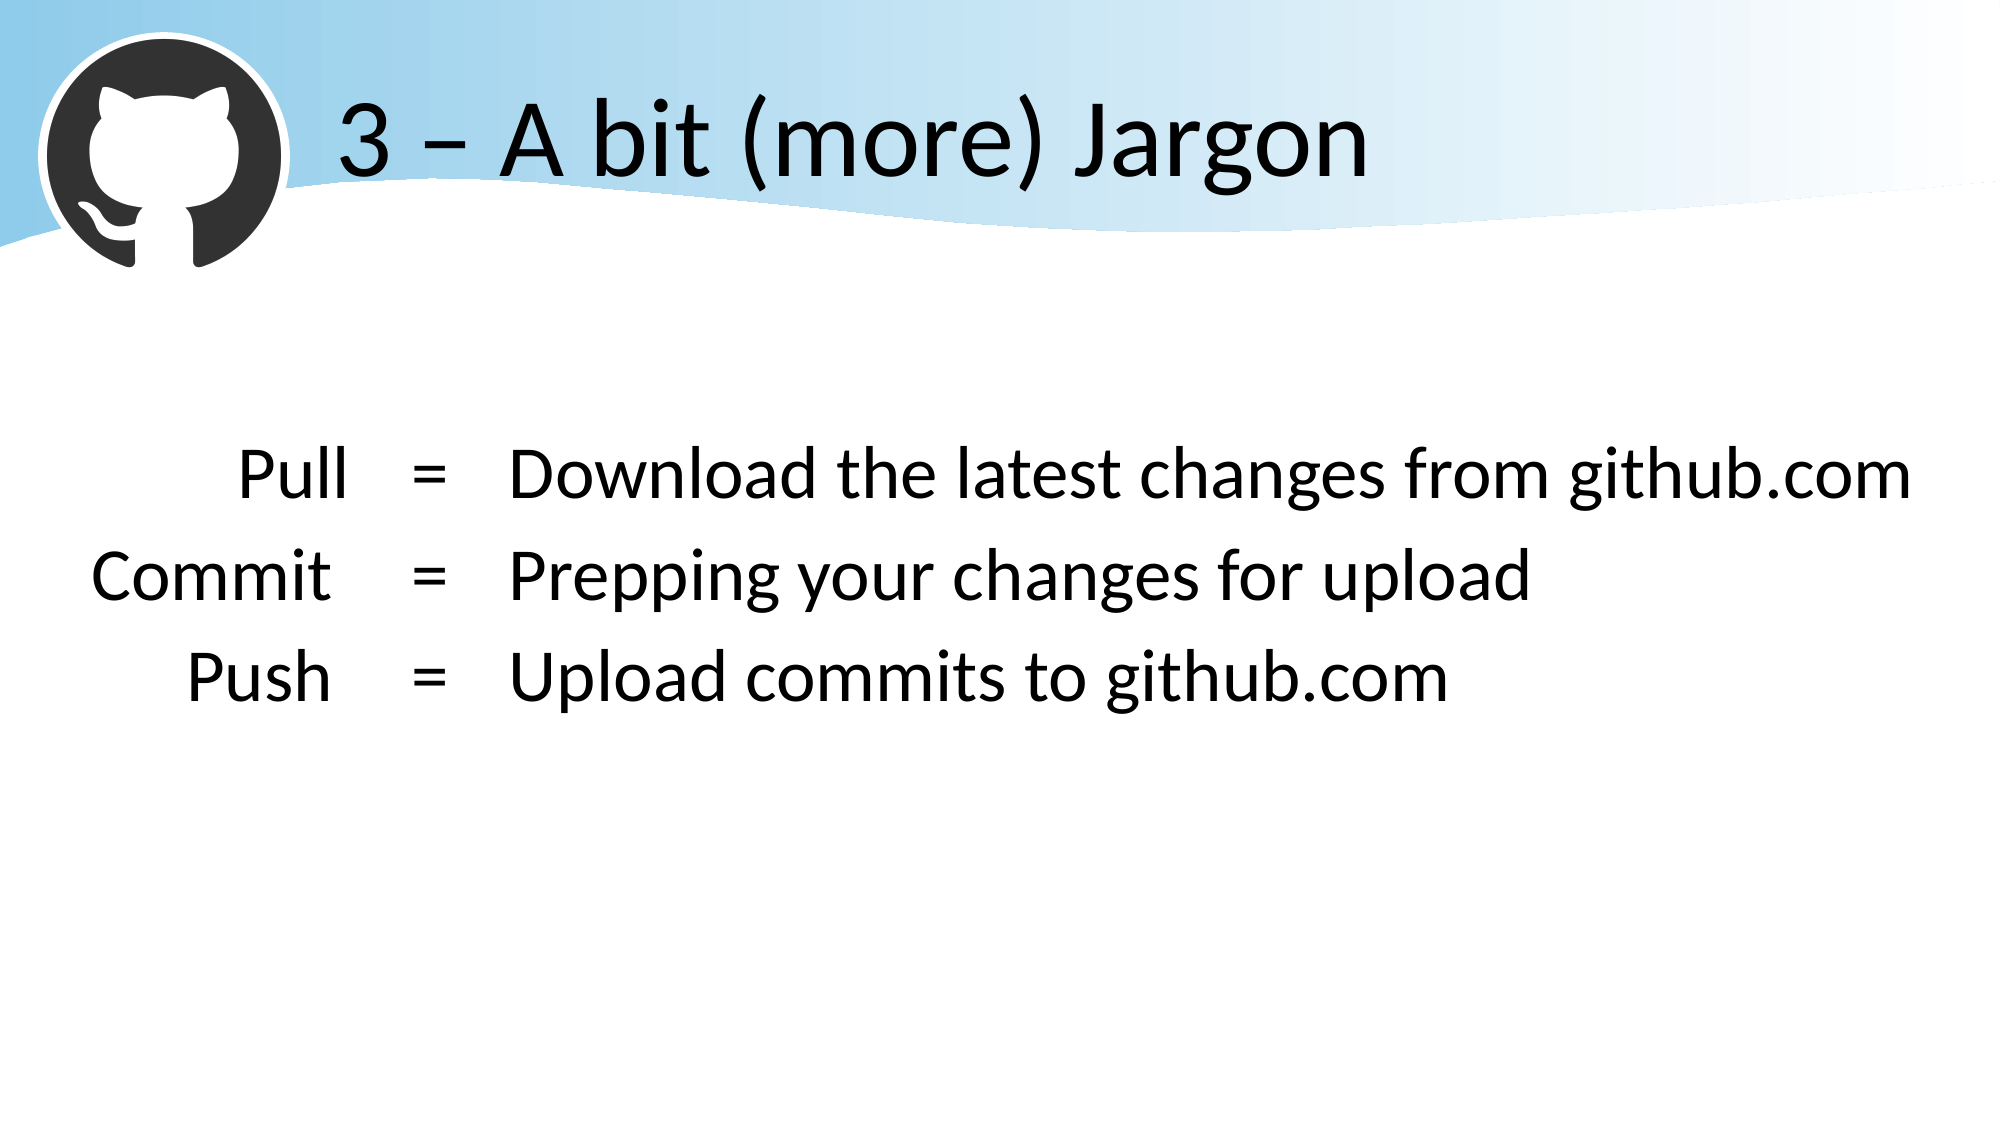

# 3 – A bit (more) Jargon
Pull
Commit
Push

=
=
=

Download the latest changes from github.com
Prepping your changes for upload
Upload commits to github.com